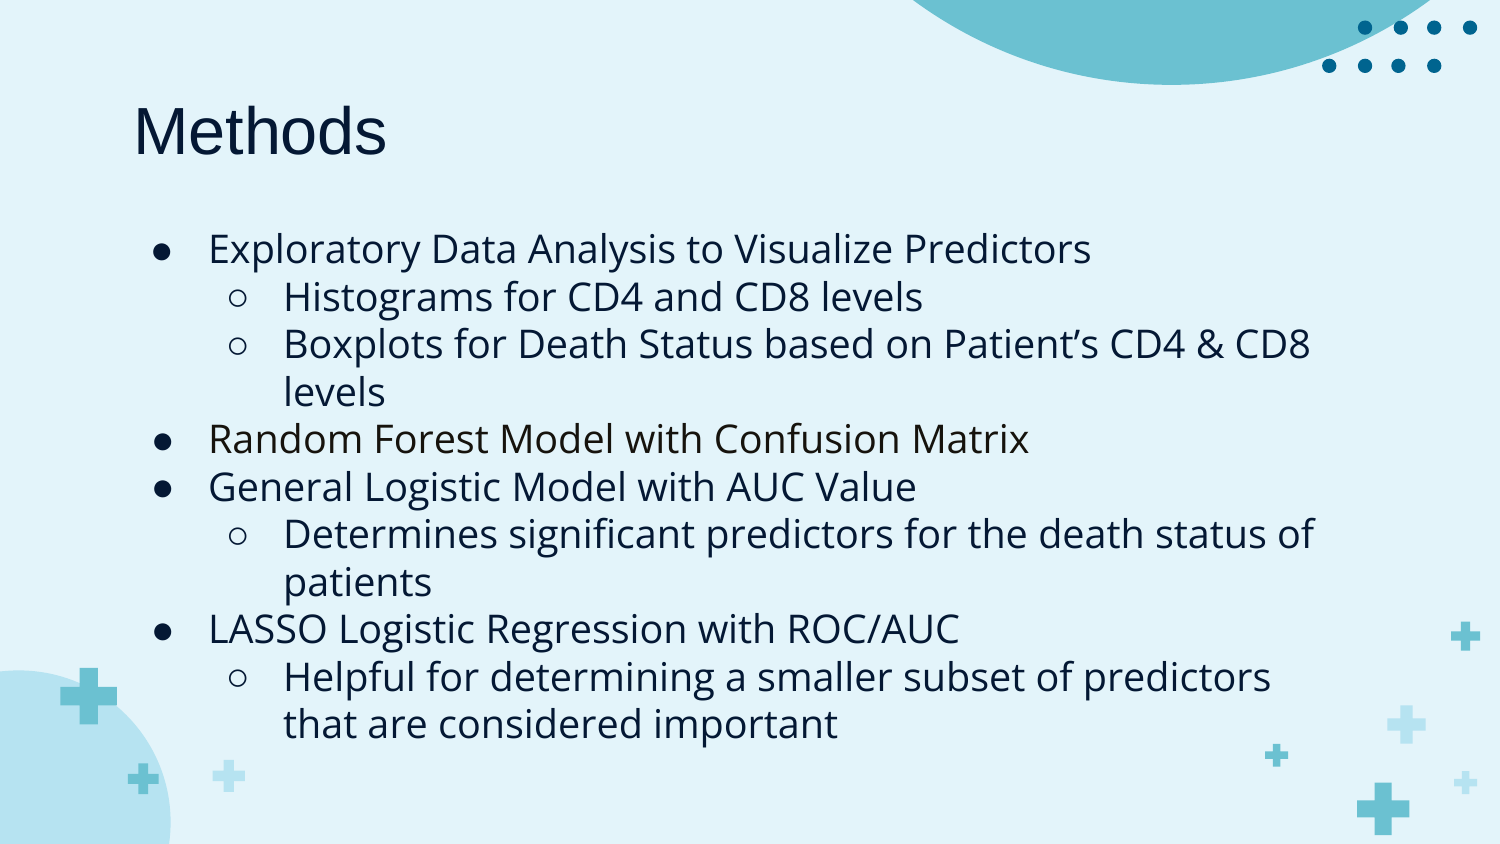

# Methods
Exploratory Data Analysis to Visualize Predictors
Histograms for CD4 and CD8 levels
Boxplots for Death Status based on Patient’s CD4 & CD8 levels
Random Forest Model with Confusion Matrix
General Logistic Model with AUC Value
Determines significant predictors for the death status of patients
LASSO Logistic Regression with ROC/AUC
Helpful for determining a smaller subset of predictors that are considered important